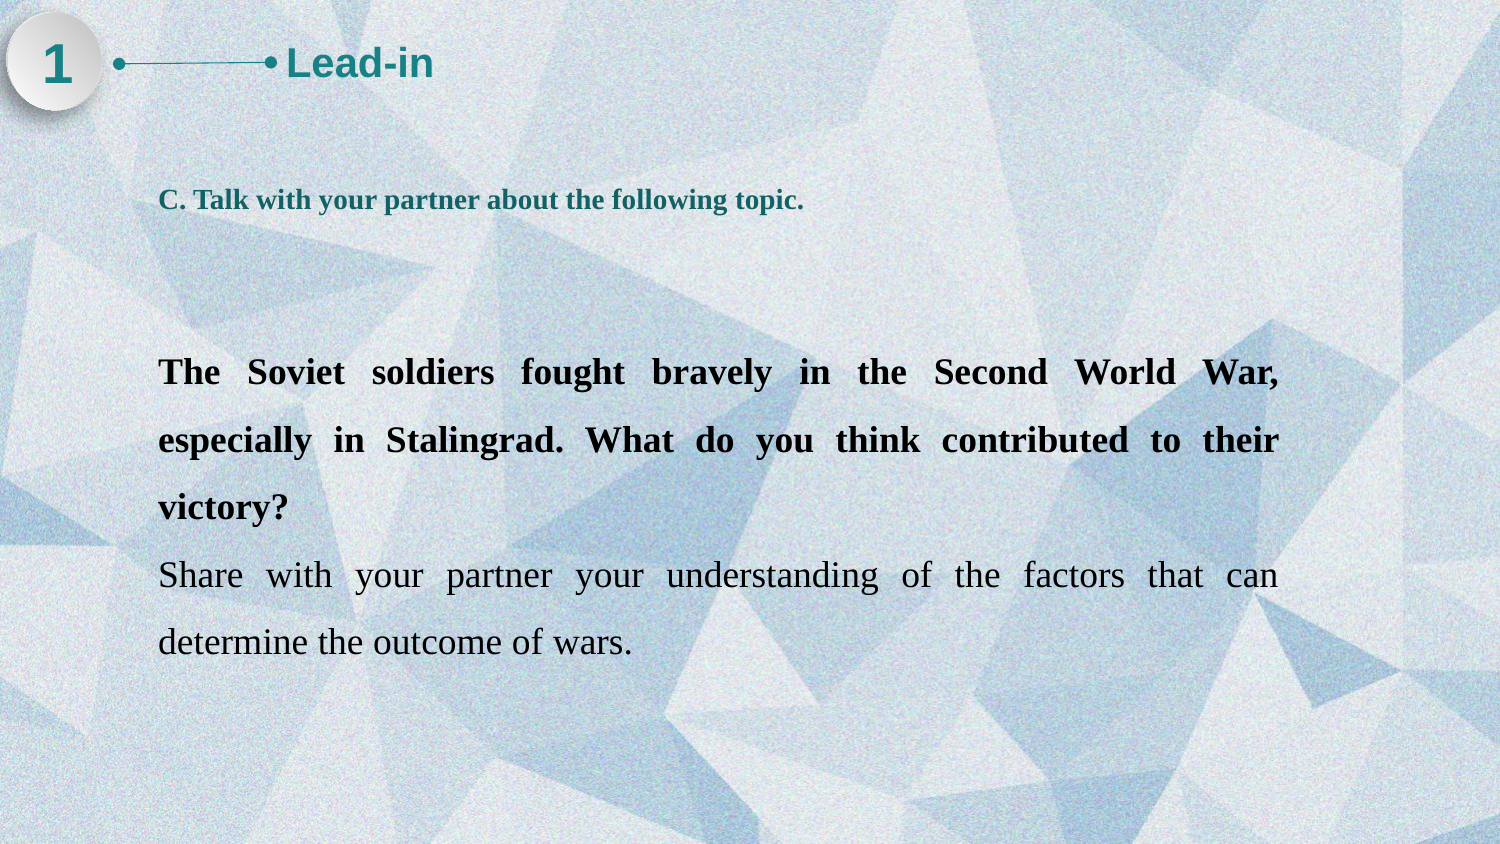

1
Lead-in
C. Talk with your partner about the following topic.
The Soviet soldiers fought bravely in the Second World War, especially in Stalingrad. What do you think contributed to their victory?
Share with your partner your understanding of the factors that can determine the outcome of wars.